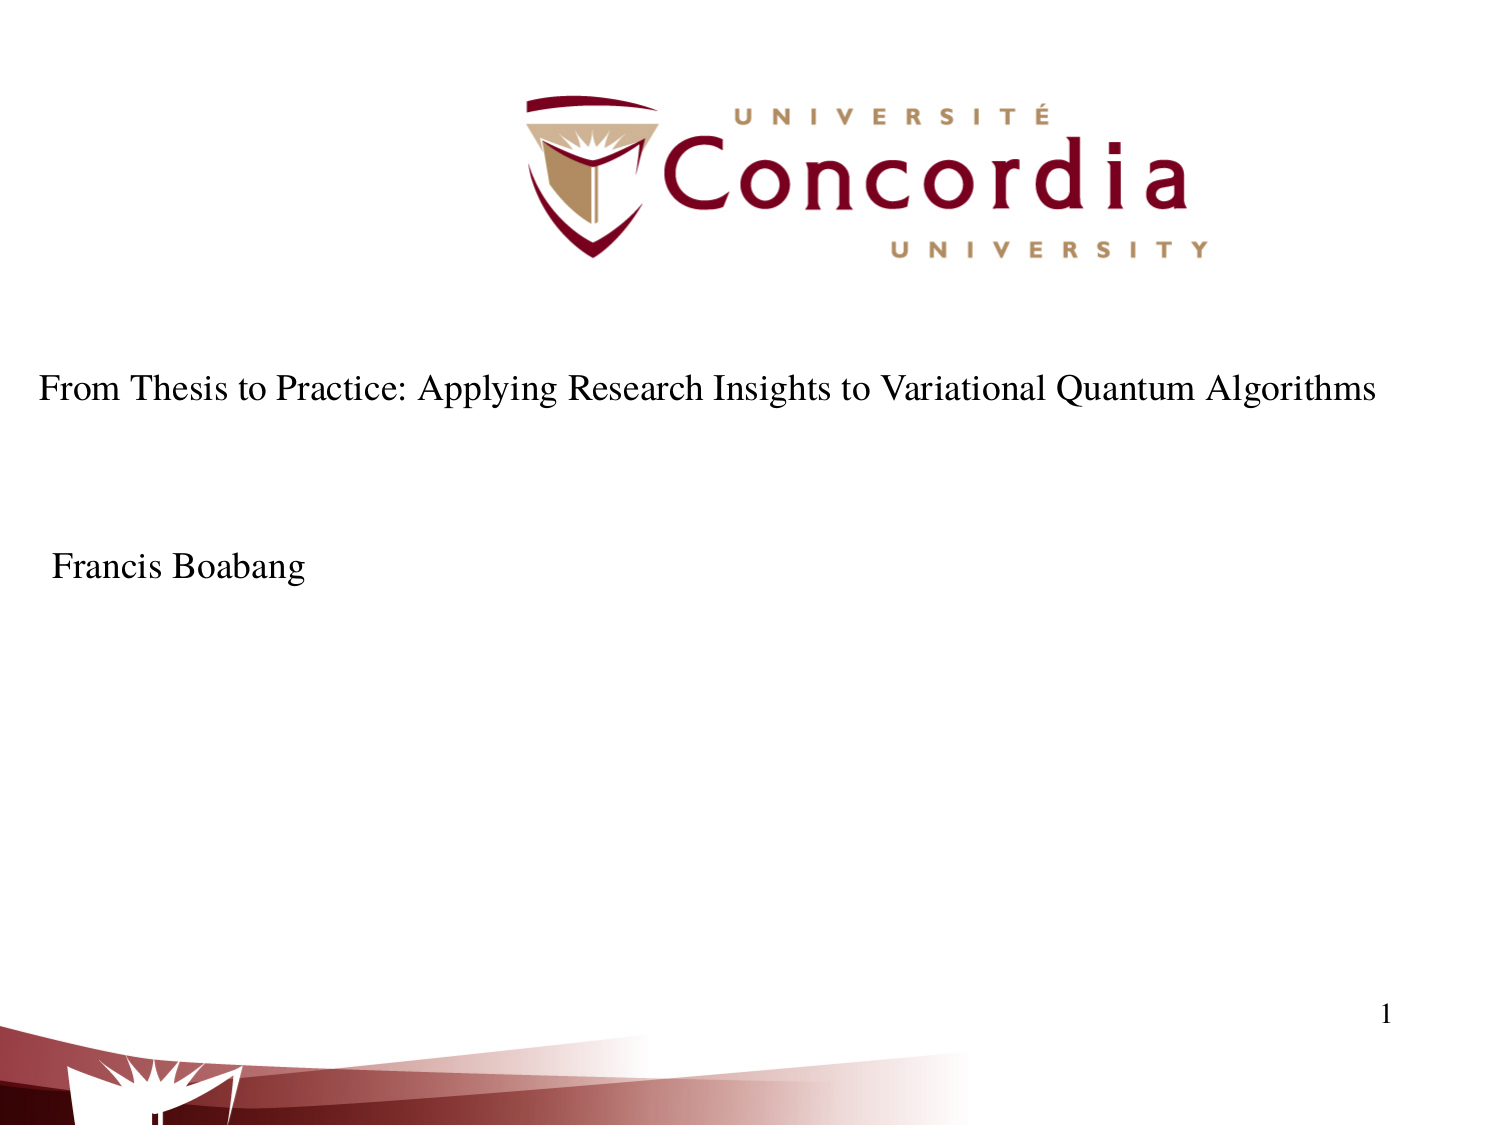

# From Thesis to Practice: Applying Research Insights to Variational Quantum Algorithms

Francis Boabang

                                                    1